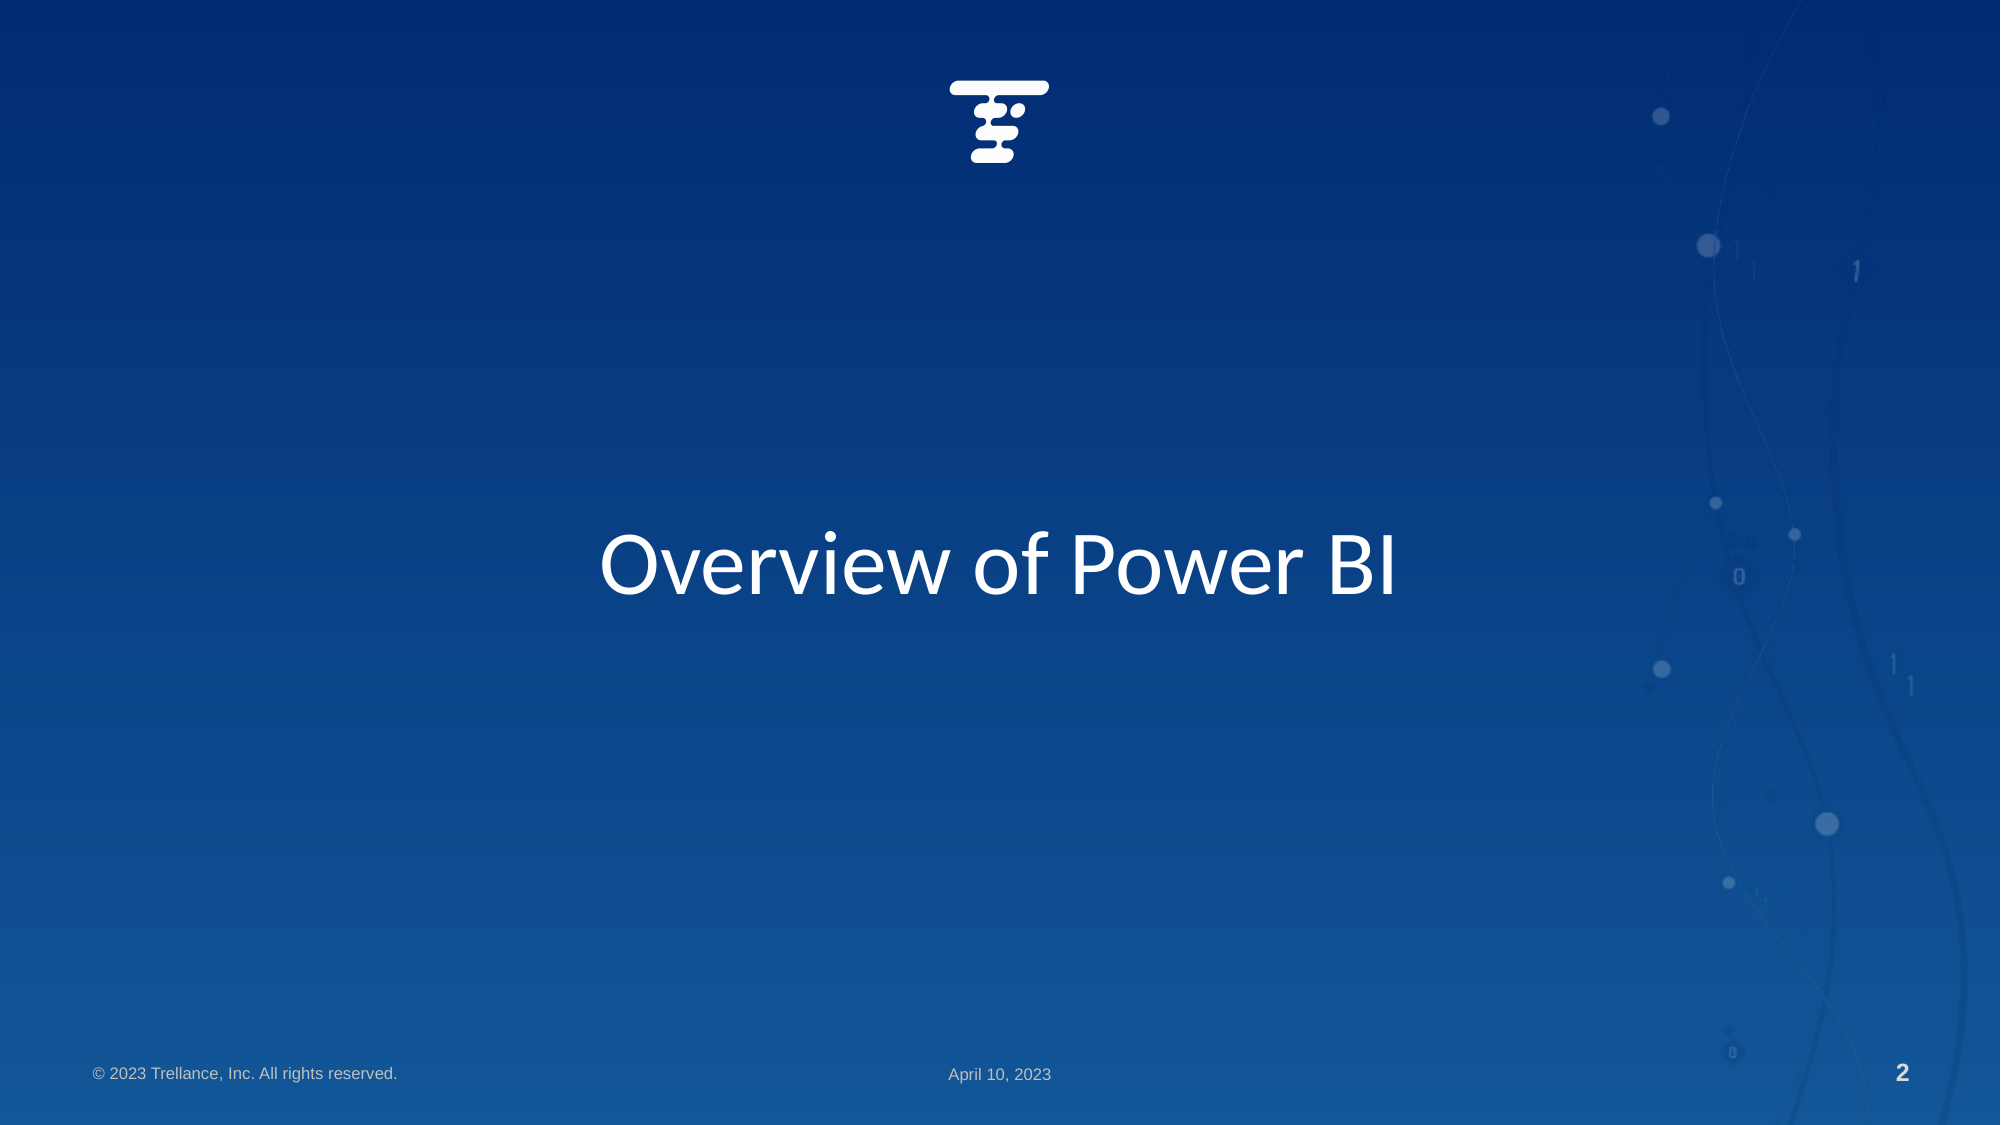

Overview of Power BI
© 2023 Trellance, Inc. All rights reserved.
April 10, 2023
2